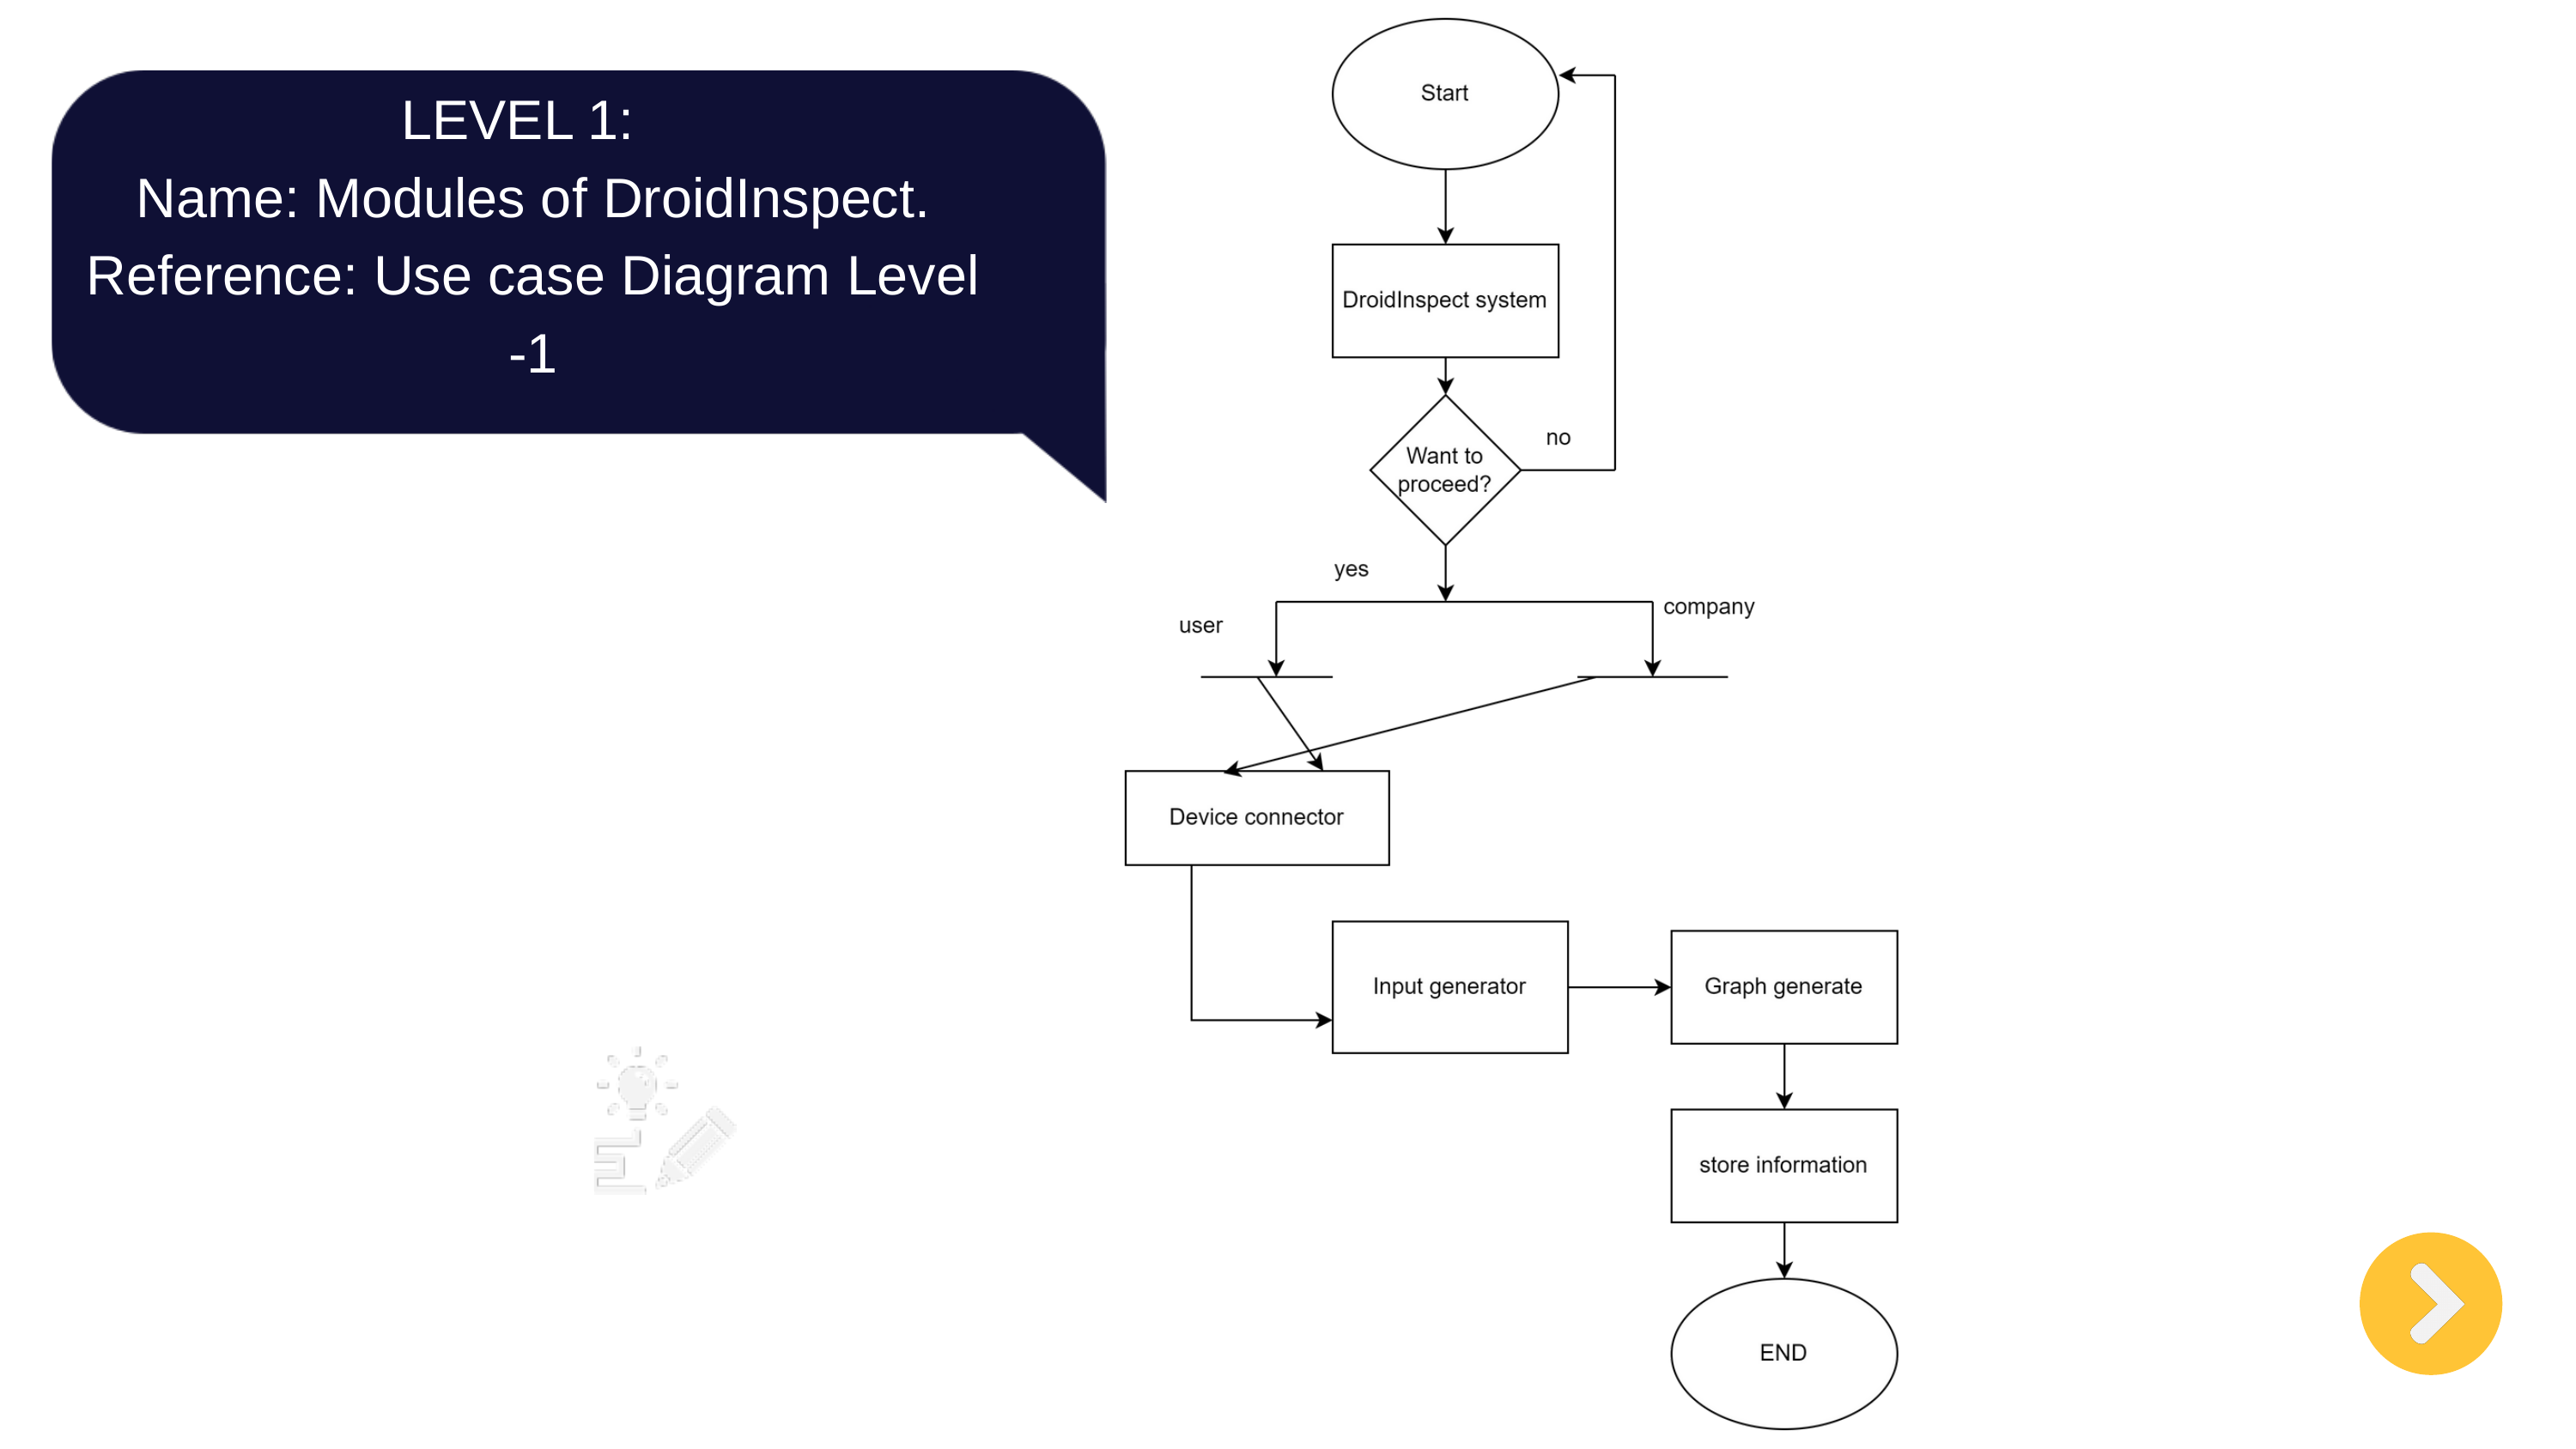

LEVEL 1:
Name: Modules of DroidInspect.
Reference: Use case Diagram Level -1